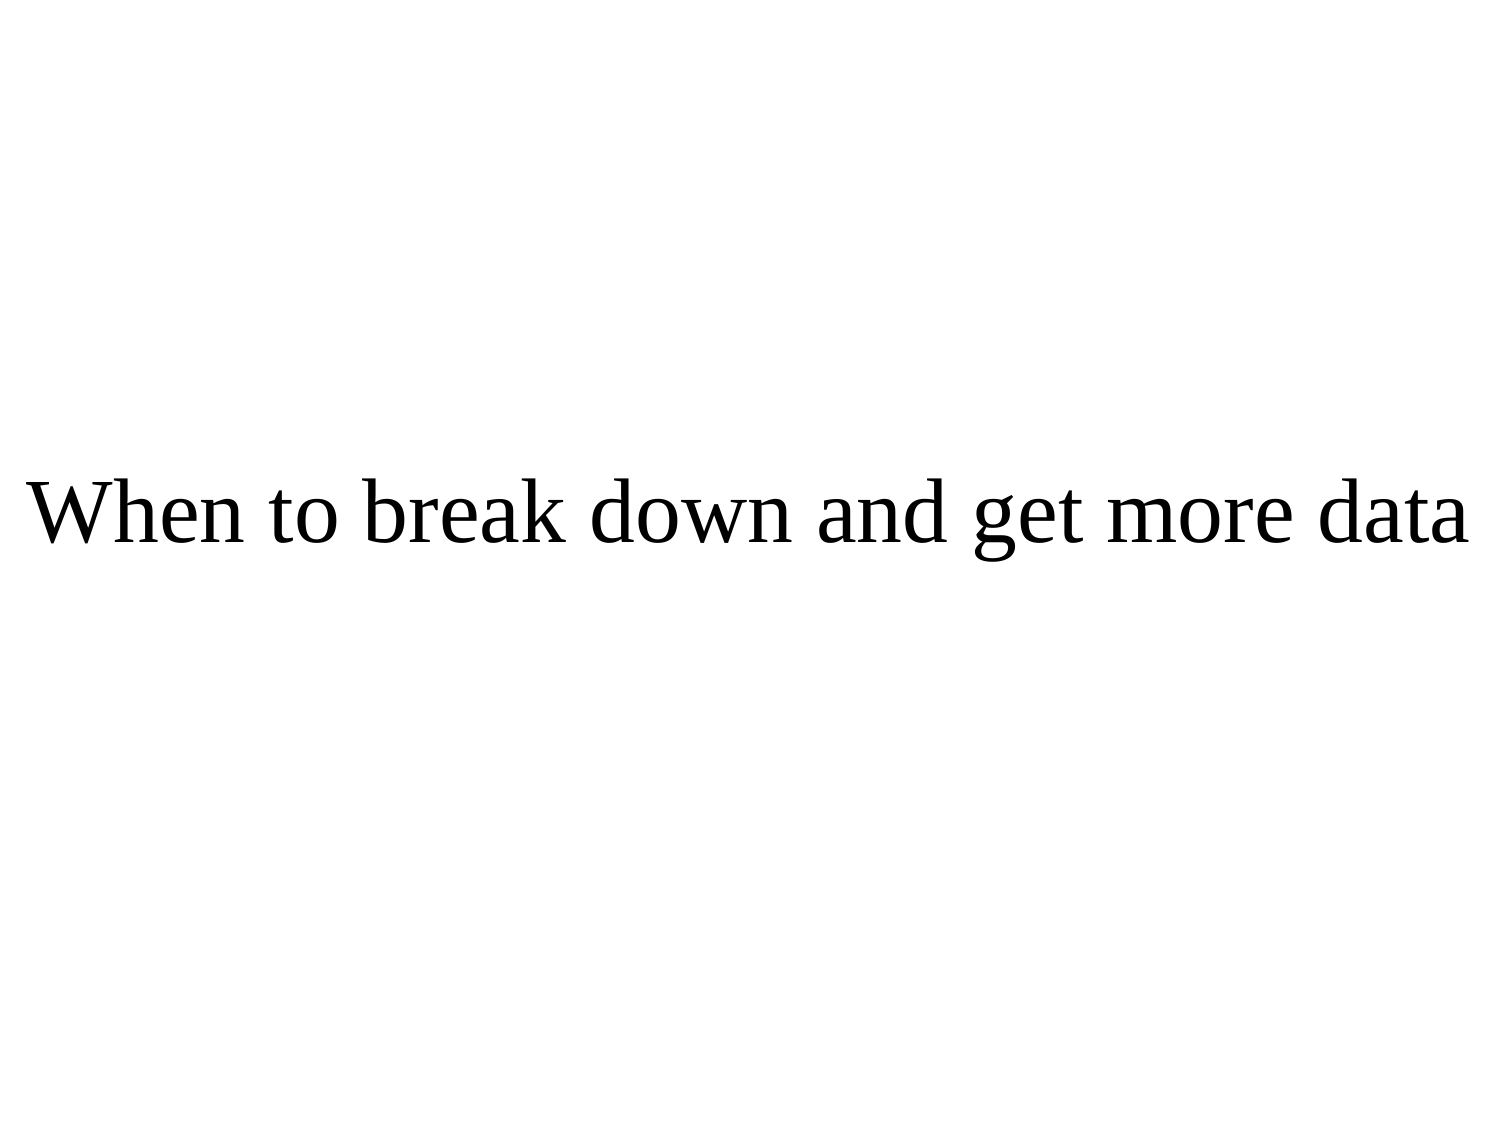

Outline
Introduction
Don’t know the input distributions
Psychometry of uncertainty
Don’t know the correlations
Not sure about the model
When to get more data
Conclusions
# When to break down and get more data